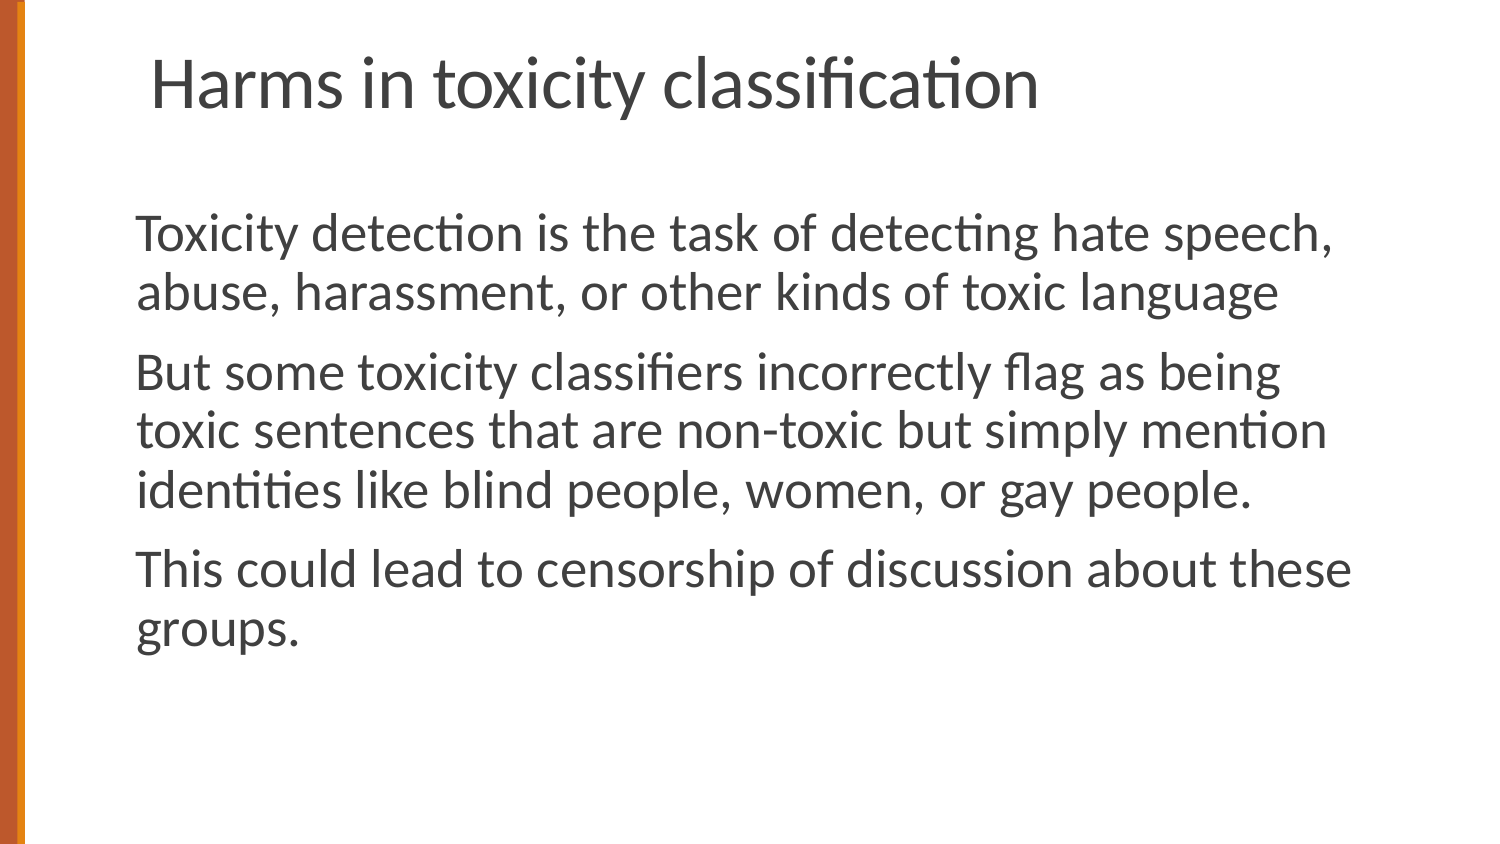

# Harms in toxicity classification
Toxicity detection is the task of detecting hate speech, abuse, harassment, or other kinds of toxic language
But some toxicity classifiers incorrectly flag as being toxic sentences that are non-toxic but simply mention identities like blind people, women, or gay people.
This could lead to censorship of discussion about these groups.